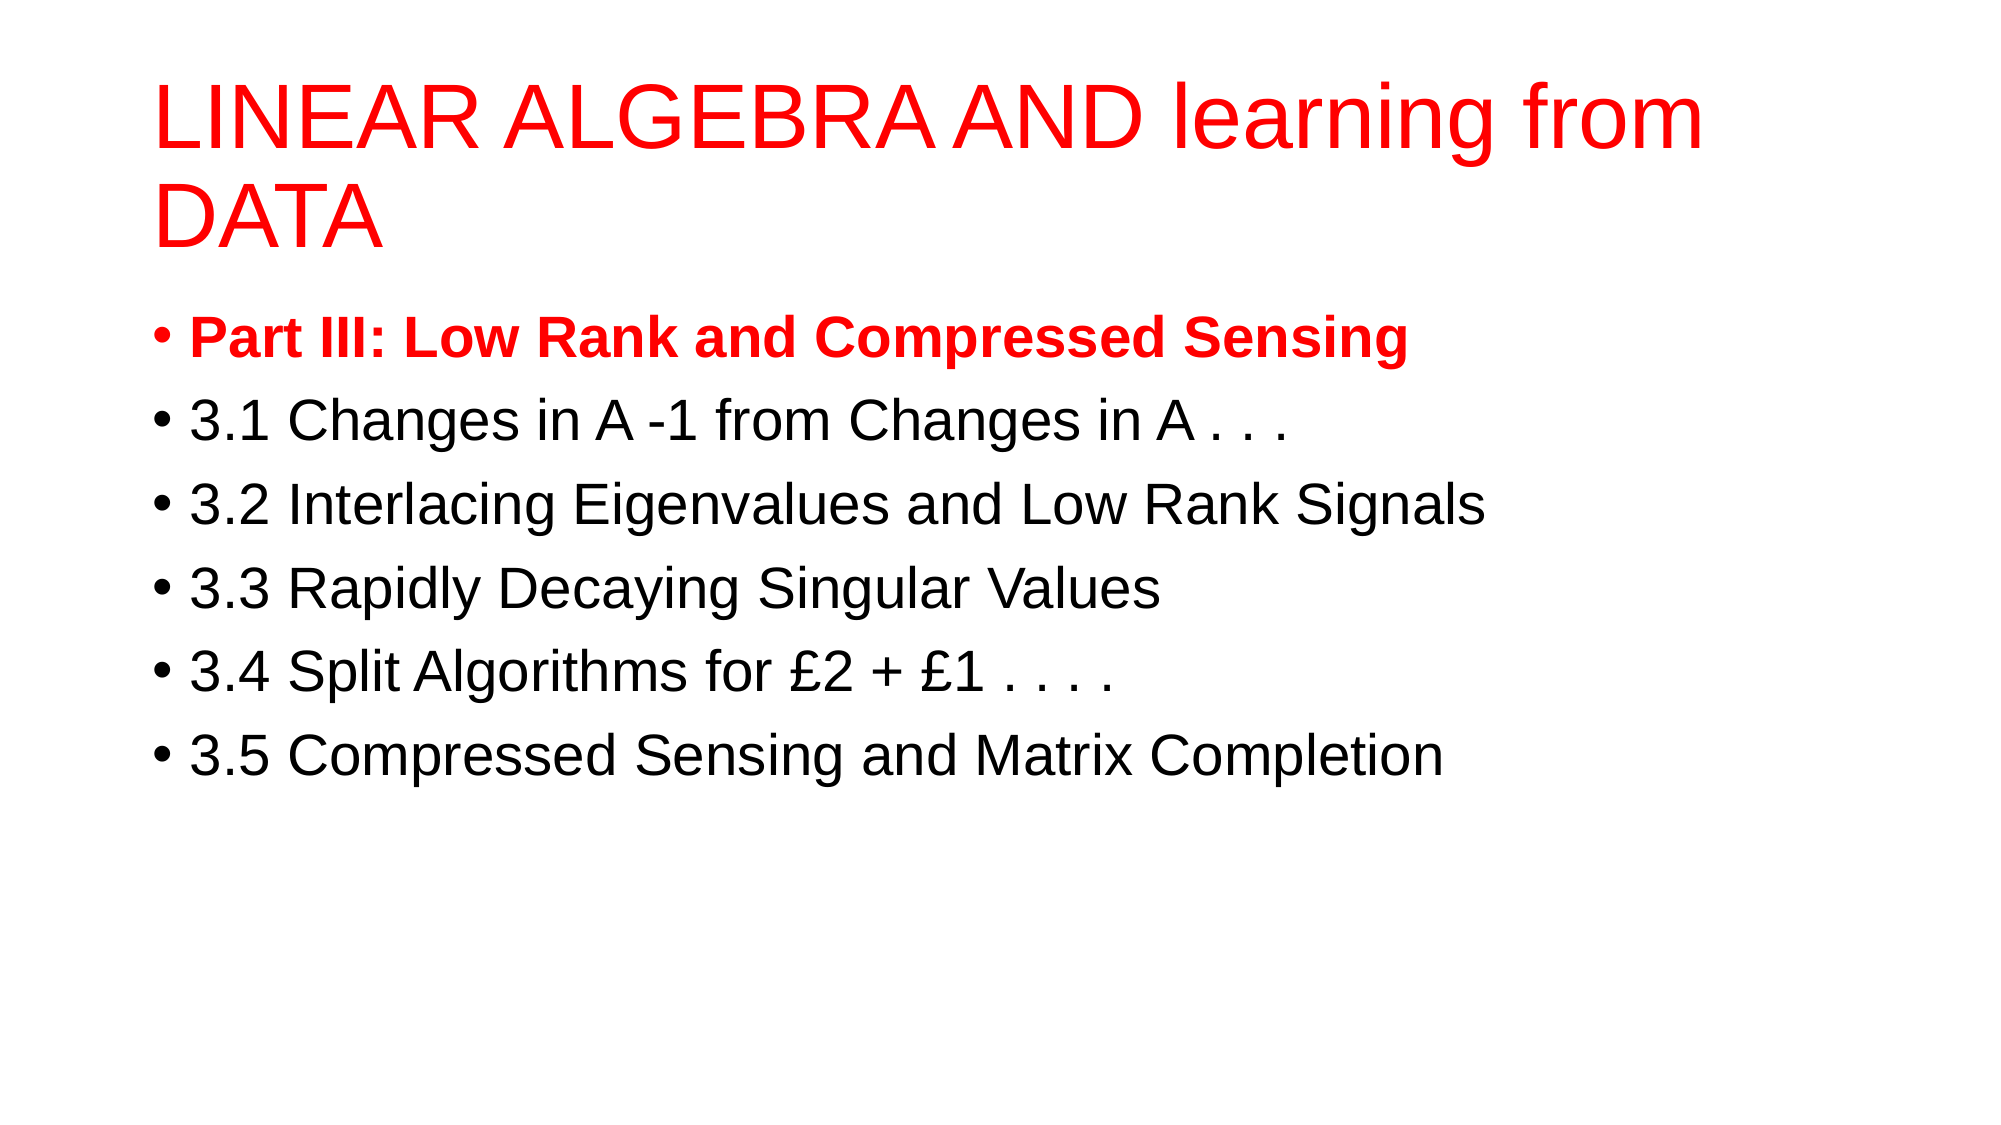

# LINEAR ALGEBRA AND learning from DATA
Part III: Low Rank and Compressed Sensing
3.1 Changes in A -1 from Changes in A . . .
3.2 Interlacing Eigenvalues and Low Rank Signals
3.3 Rapidly Decaying Singular Values
3.4 Split Algorithms for £2 + £1 . . . .
3.5 Compressed Sensing and Matrix Completion